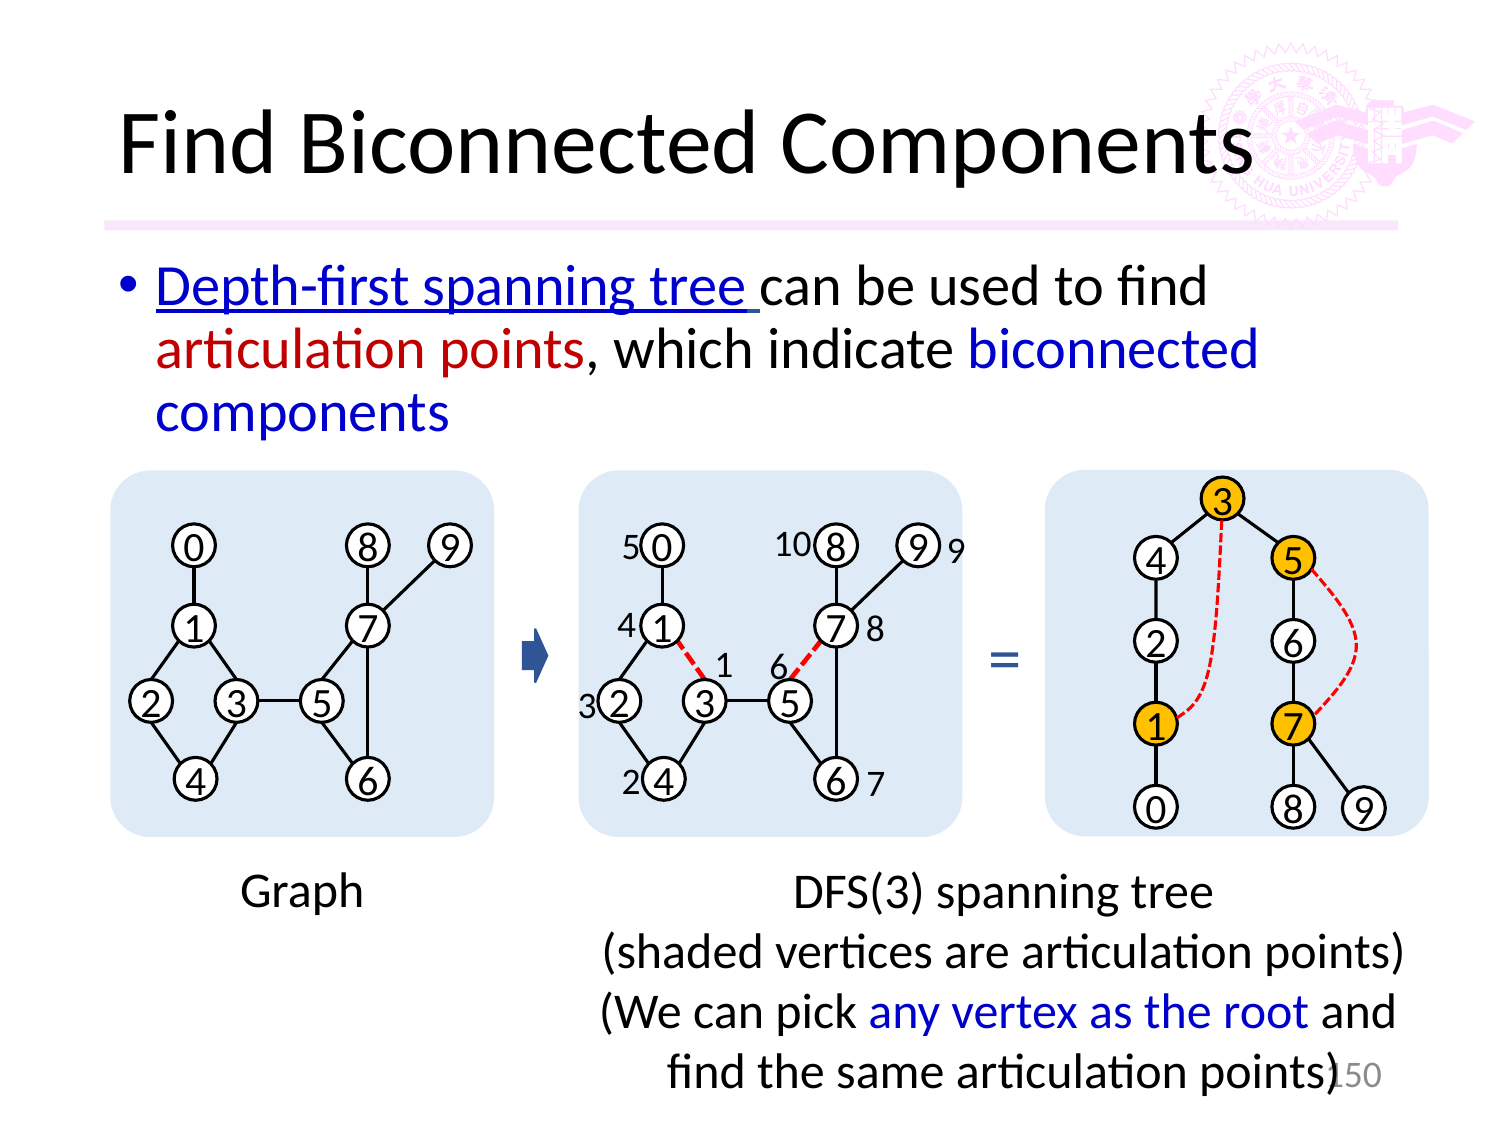

# Find Biconnected Components
Depth-first spanning tree can be used to find articulation points, which indicate biconnected components

3

4
5

2
6
1
7
0
8
9

0
8
9
1
7
2
3
5
4
6
10
5
9
4
8
1
6
3
2
7
0
8
9
1
7
=

2
3
5
4
6
Graph
DFS(3) spanning tree
(shaded vertices are articulation points)
(We can pick any vertex as the root and
find the same articulation points)
150